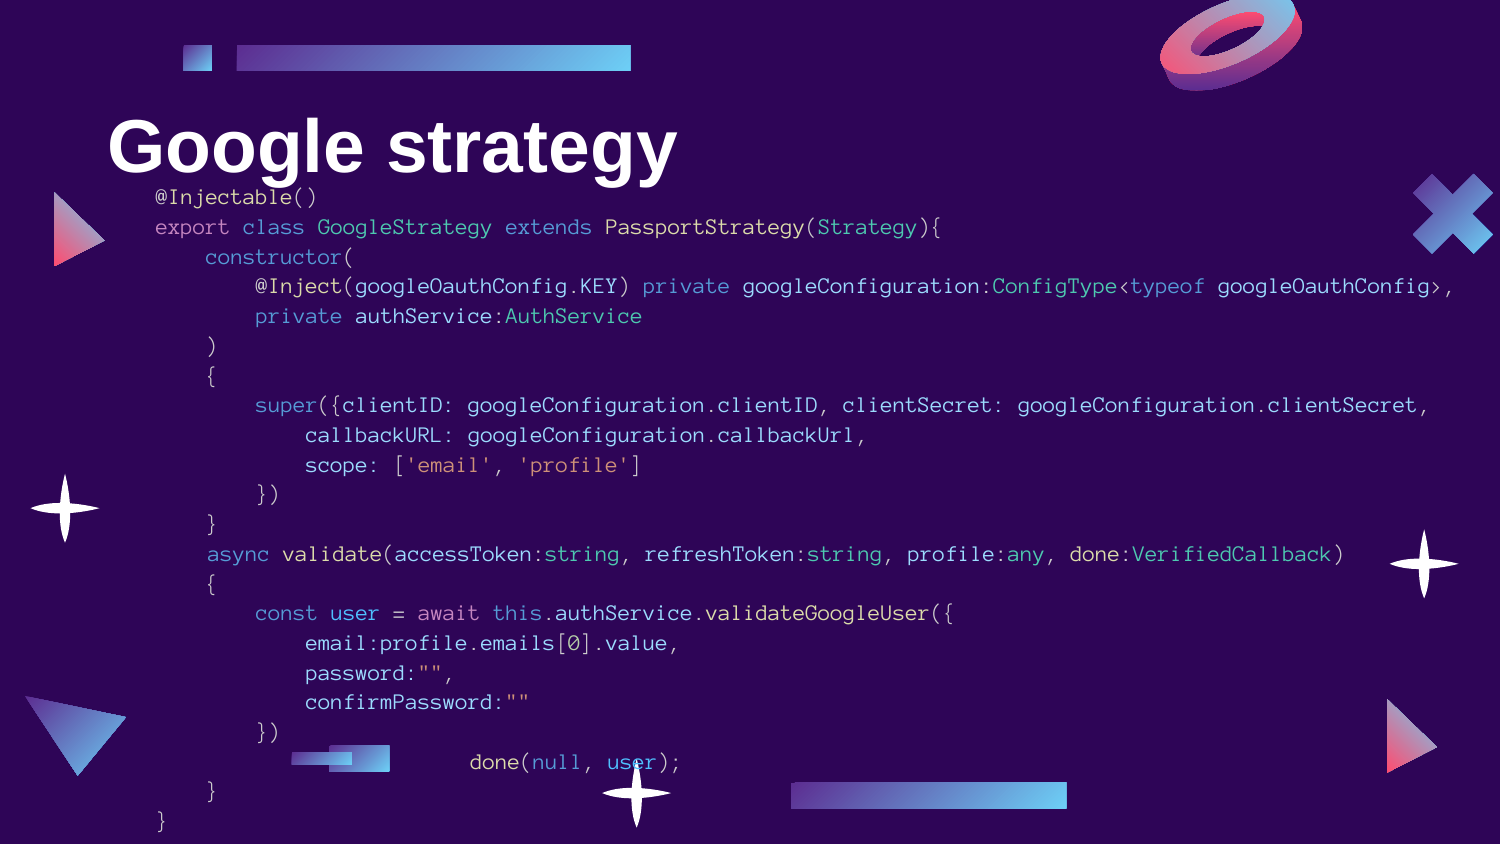

# Google strategy
@Injectable()
export class GoogleStrategy extends PassportStrategy(Strategy){
    constructor(
        @Inject(googleOauthConfig.KEY) private googleConfiguration:ConfigType<typeof googleOauthConfig>,
        private authService:AuthService
    )
    {
        super({clientID: googleConfiguration.clientID, clientSecret: googleConfiguration.clientSecret,
            callbackURL: googleConfiguration.callbackUrl,
            scope: ['email', 'profile']
        })
    }
async validate(accessToken:string, refreshToken:string, profile:any, done:VerifiedCallback)
    {
        const user = await this.authService.validateGoogleUser({
            email:profile.emails[0].value,
            password:"",
            confirmPassword:""
        })
   		         done(null, user);
    }
}